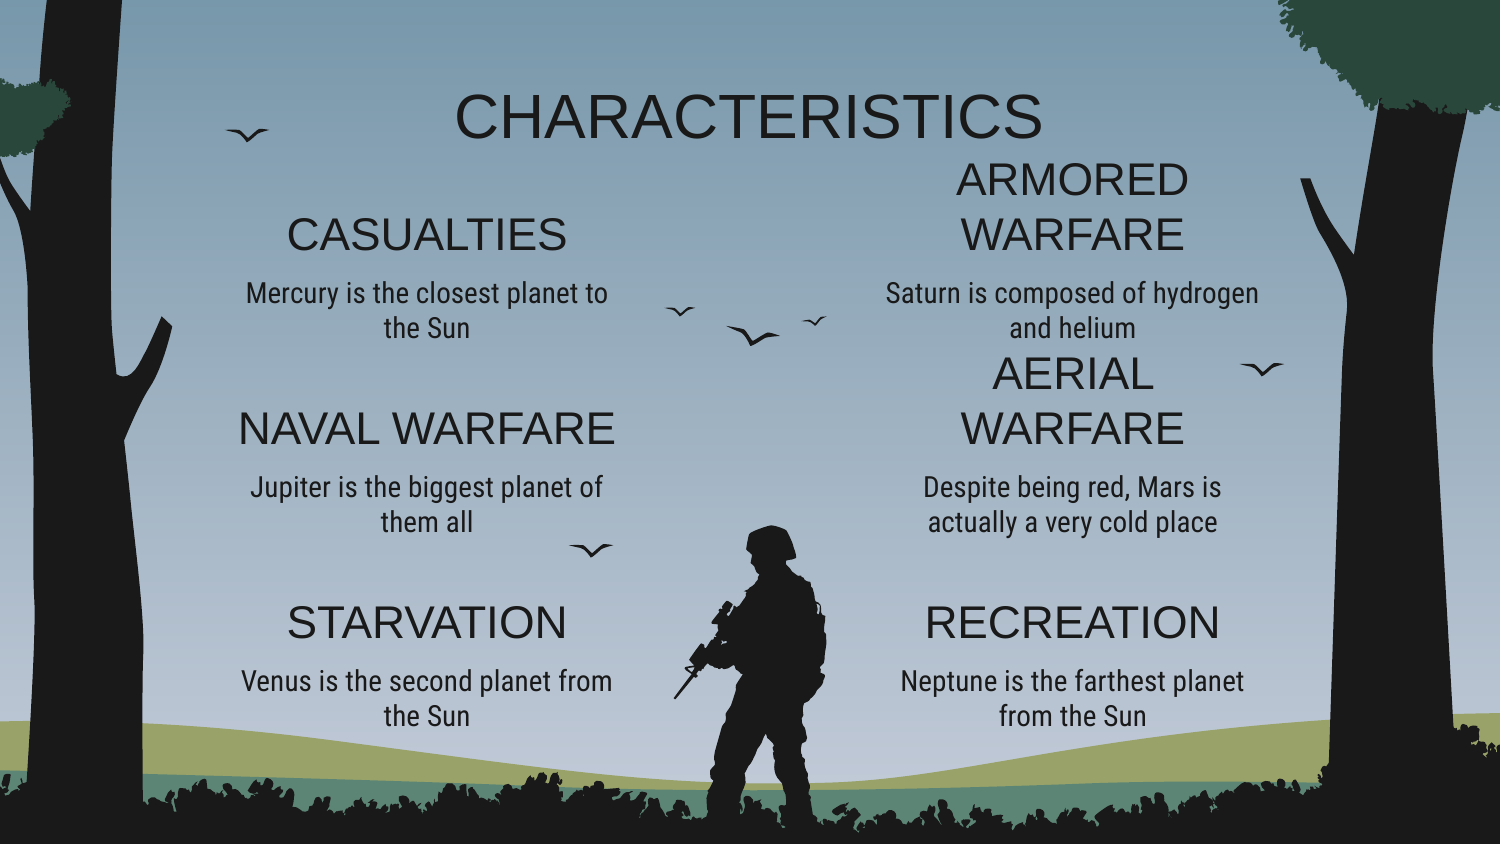

# CHARACTERISTICS

CASUALTIES
ARMORED WARFARE
Mercury is the closest planet to the Sun
Saturn is composed of hydrogen and helium

NAVAL WARFARE
AERIAL WARFARE
Jupiter is the biggest planet of them all
Despite being red, Mars is actually a very cold place
STARVATION
RECREATION
Venus is the second planet from the Sun
Neptune is the farthest planet from the Sun